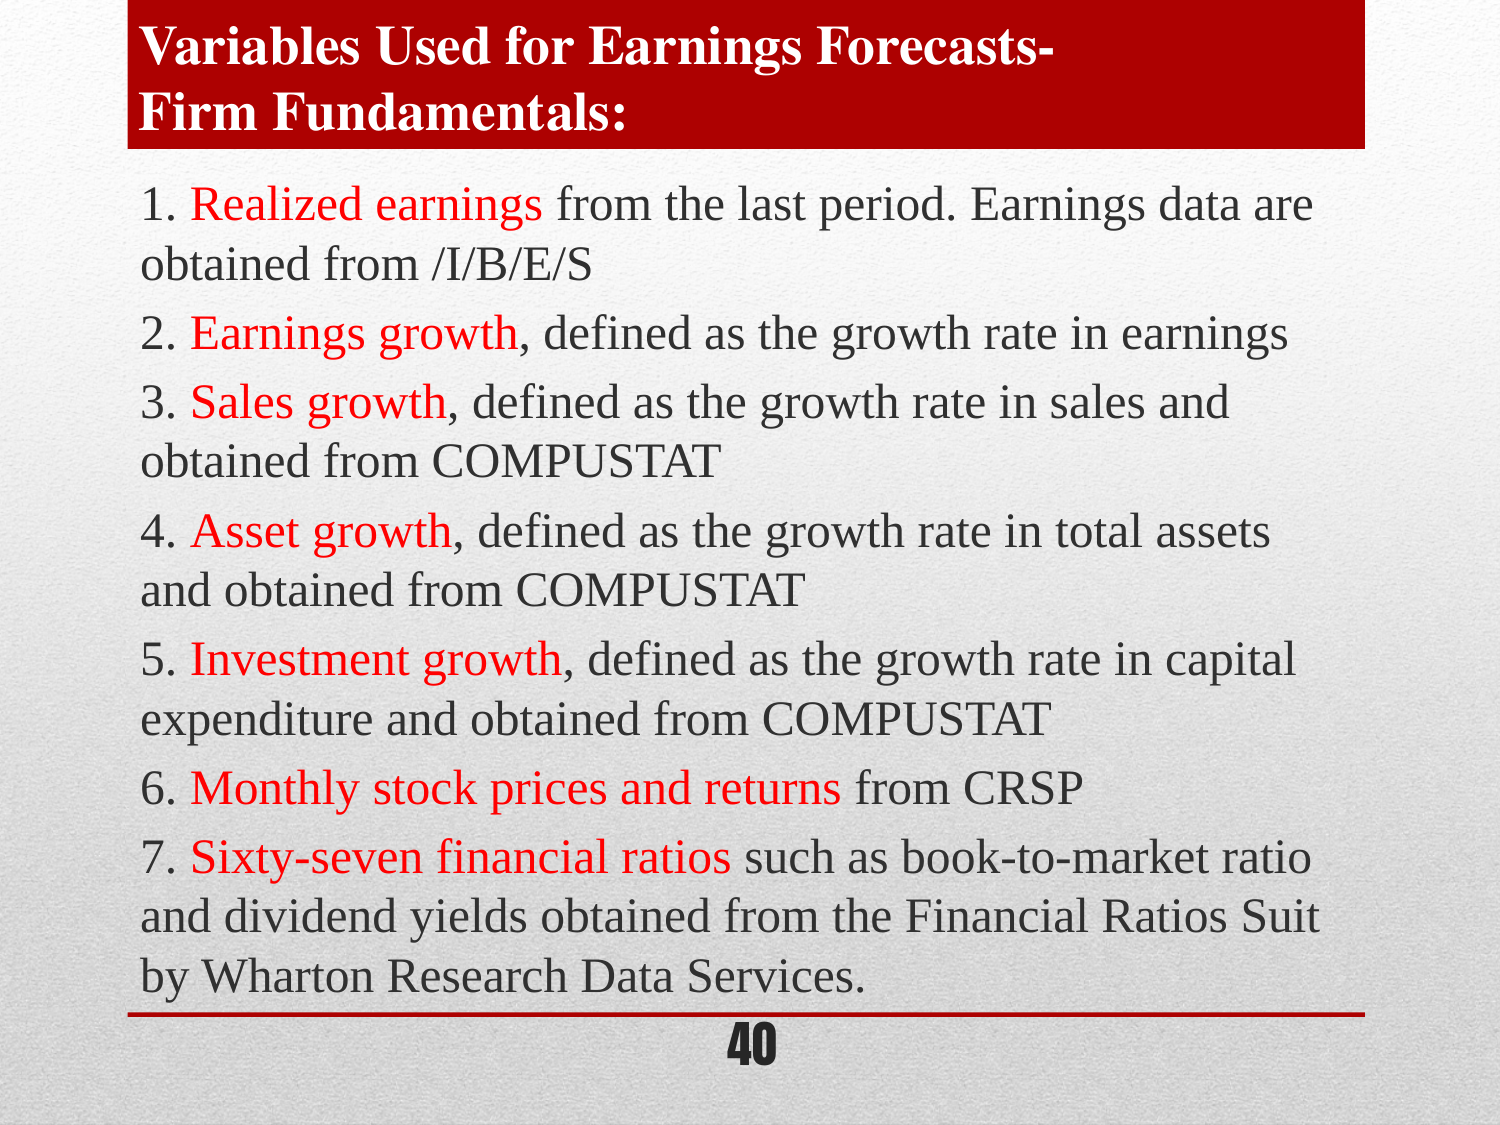

# Variables Used for Earnings Forecasts- Firm Fundamentals:
1. Realized earnings from the last period. Earnings data are obtained from /I/B/E/S
2. Earnings growth, defined as the growth rate in earnings
3. Sales growth, defined as the growth rate in sales and obtained from COMPUSTAT
4. Asset growth, defined as the growth rate in total assets and obtained from COMPUSTAT
5. Investment growth, defined as the growth rate in capital expenditure and obtained from COMPUSTAT
6. Monthly stock prices and returns from CRSP
7. Sixty-seven financial ratios such as book-to-market ratio and dividend yields obtained from the Financial Ratios Suit by Wharton Research Data Services.
40